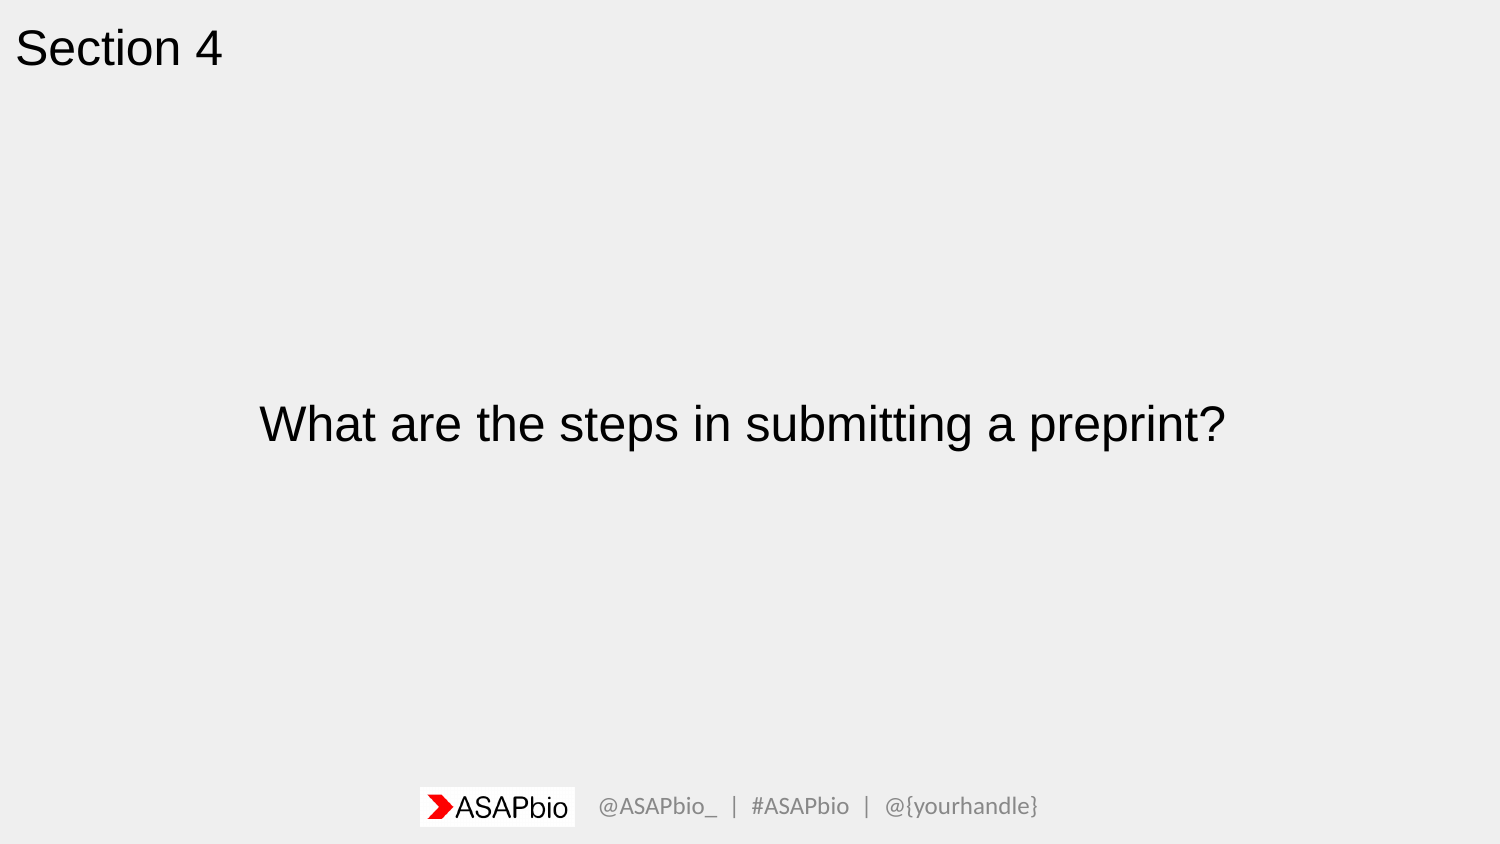

Section 4
What are the steps in submitting a preprint?